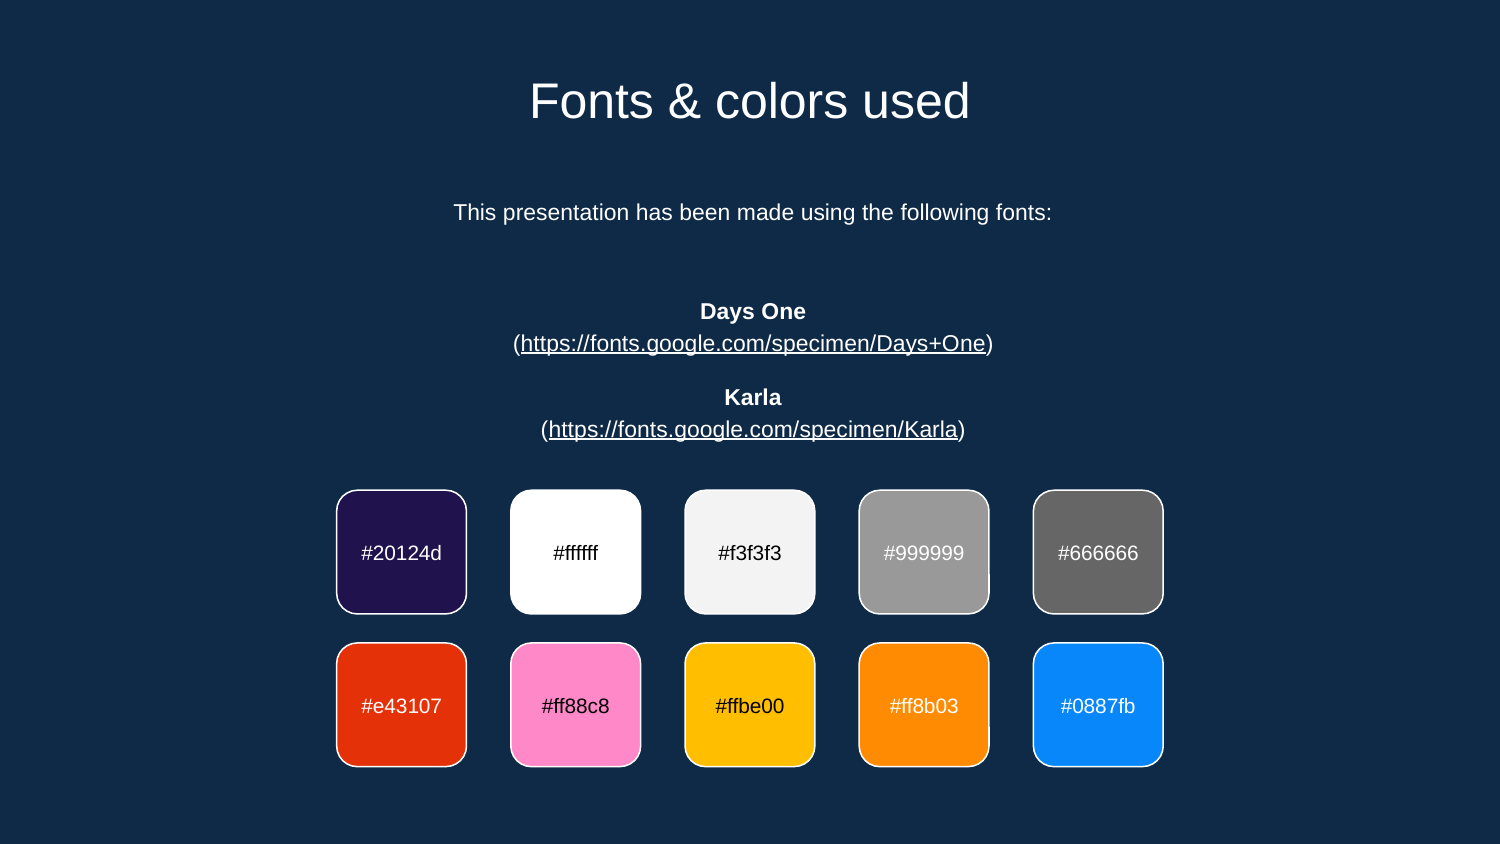

# Fonts & colors used
This presentation has been made using the following fonts:

Days One
(https://fonts.google.com/specimen/Days+One)

Karla
(https://fonts.google.com/specimen/Karla)

#20124d
#ffffff
#f3f3f3
#999999
#666666

#e43107
#ff88c8
#ffbe00
#ff8b03
#0887fb